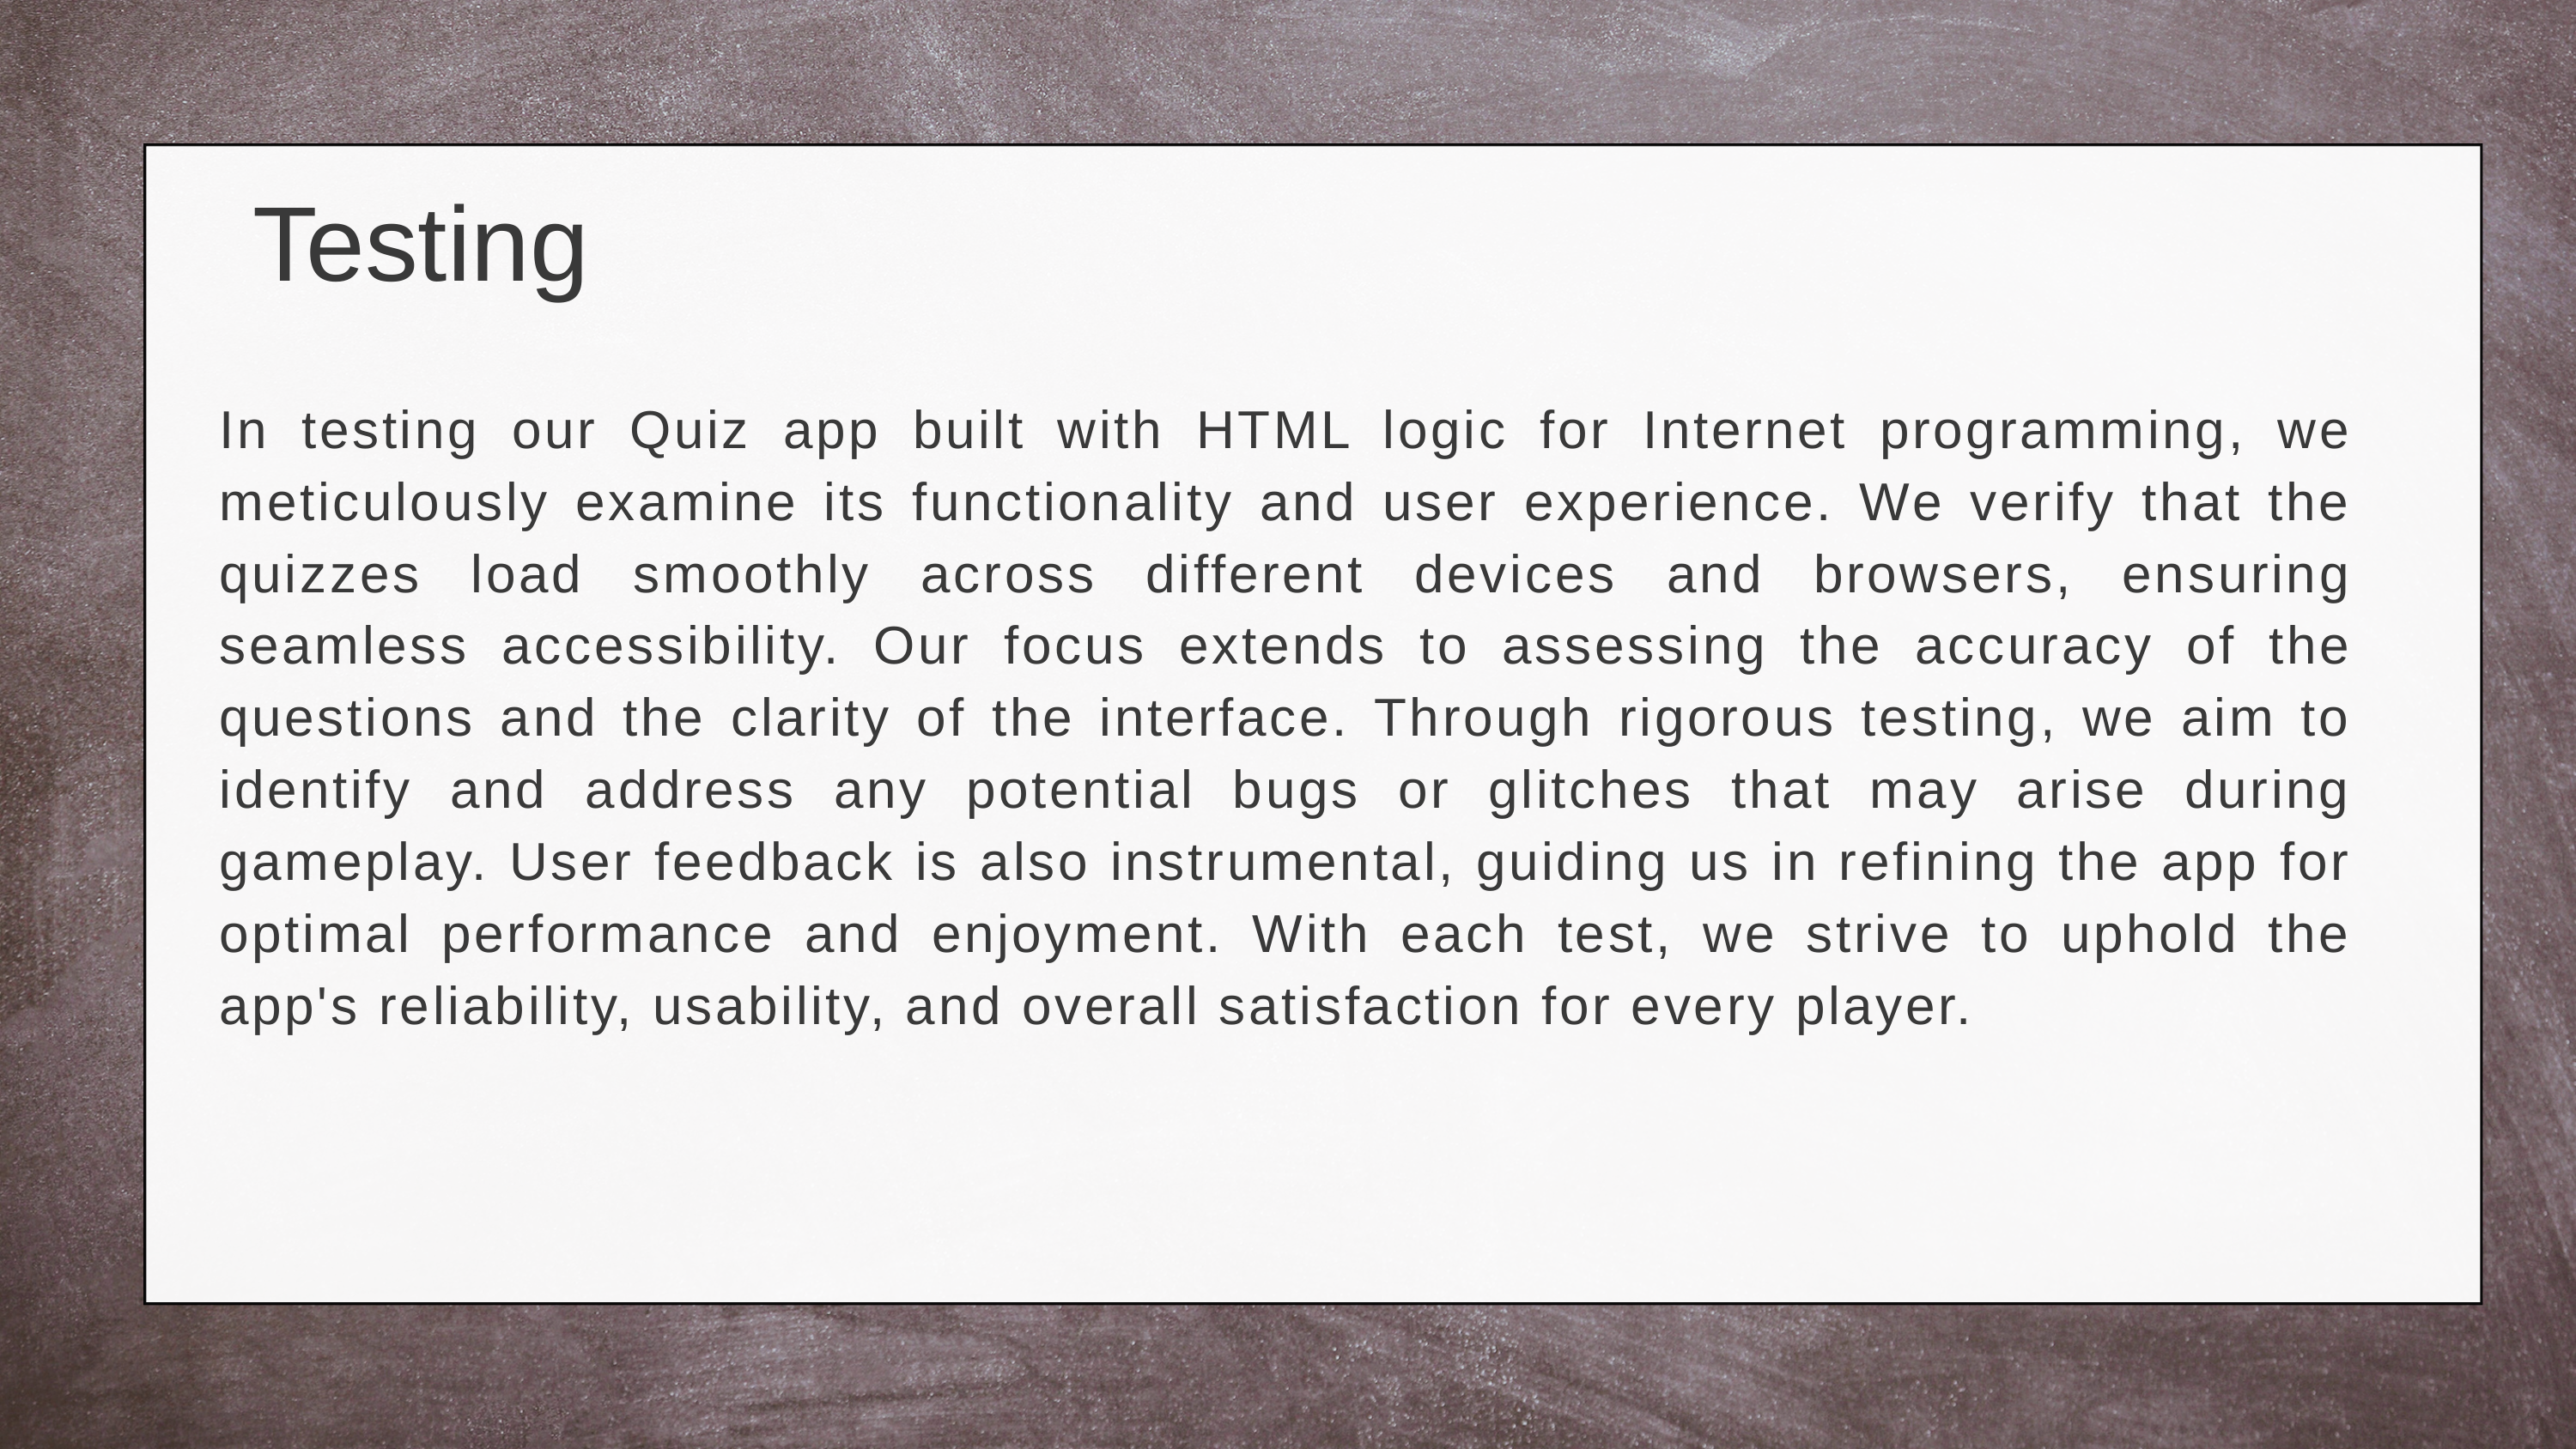

Testing
In testing our Quiz app built with HTML logic for Internet programming, we meticulously examine its functionality and user experience. We verify that the quizzes load smoothly across different devices and browsers, ensuring seamless accessibility. Our focus extends to assessing the accuracy of the questions and the clarity of the interface. Through rigorous testing, we aim to identify and address any potential bugs or glitches that may arise during gameplay. User feedback is also instrumental, guiding us in refining the app for optimal performance and enjoyment. With each test, we strive to uphold the app's reliability, usability, and overall satisfaction for every player.